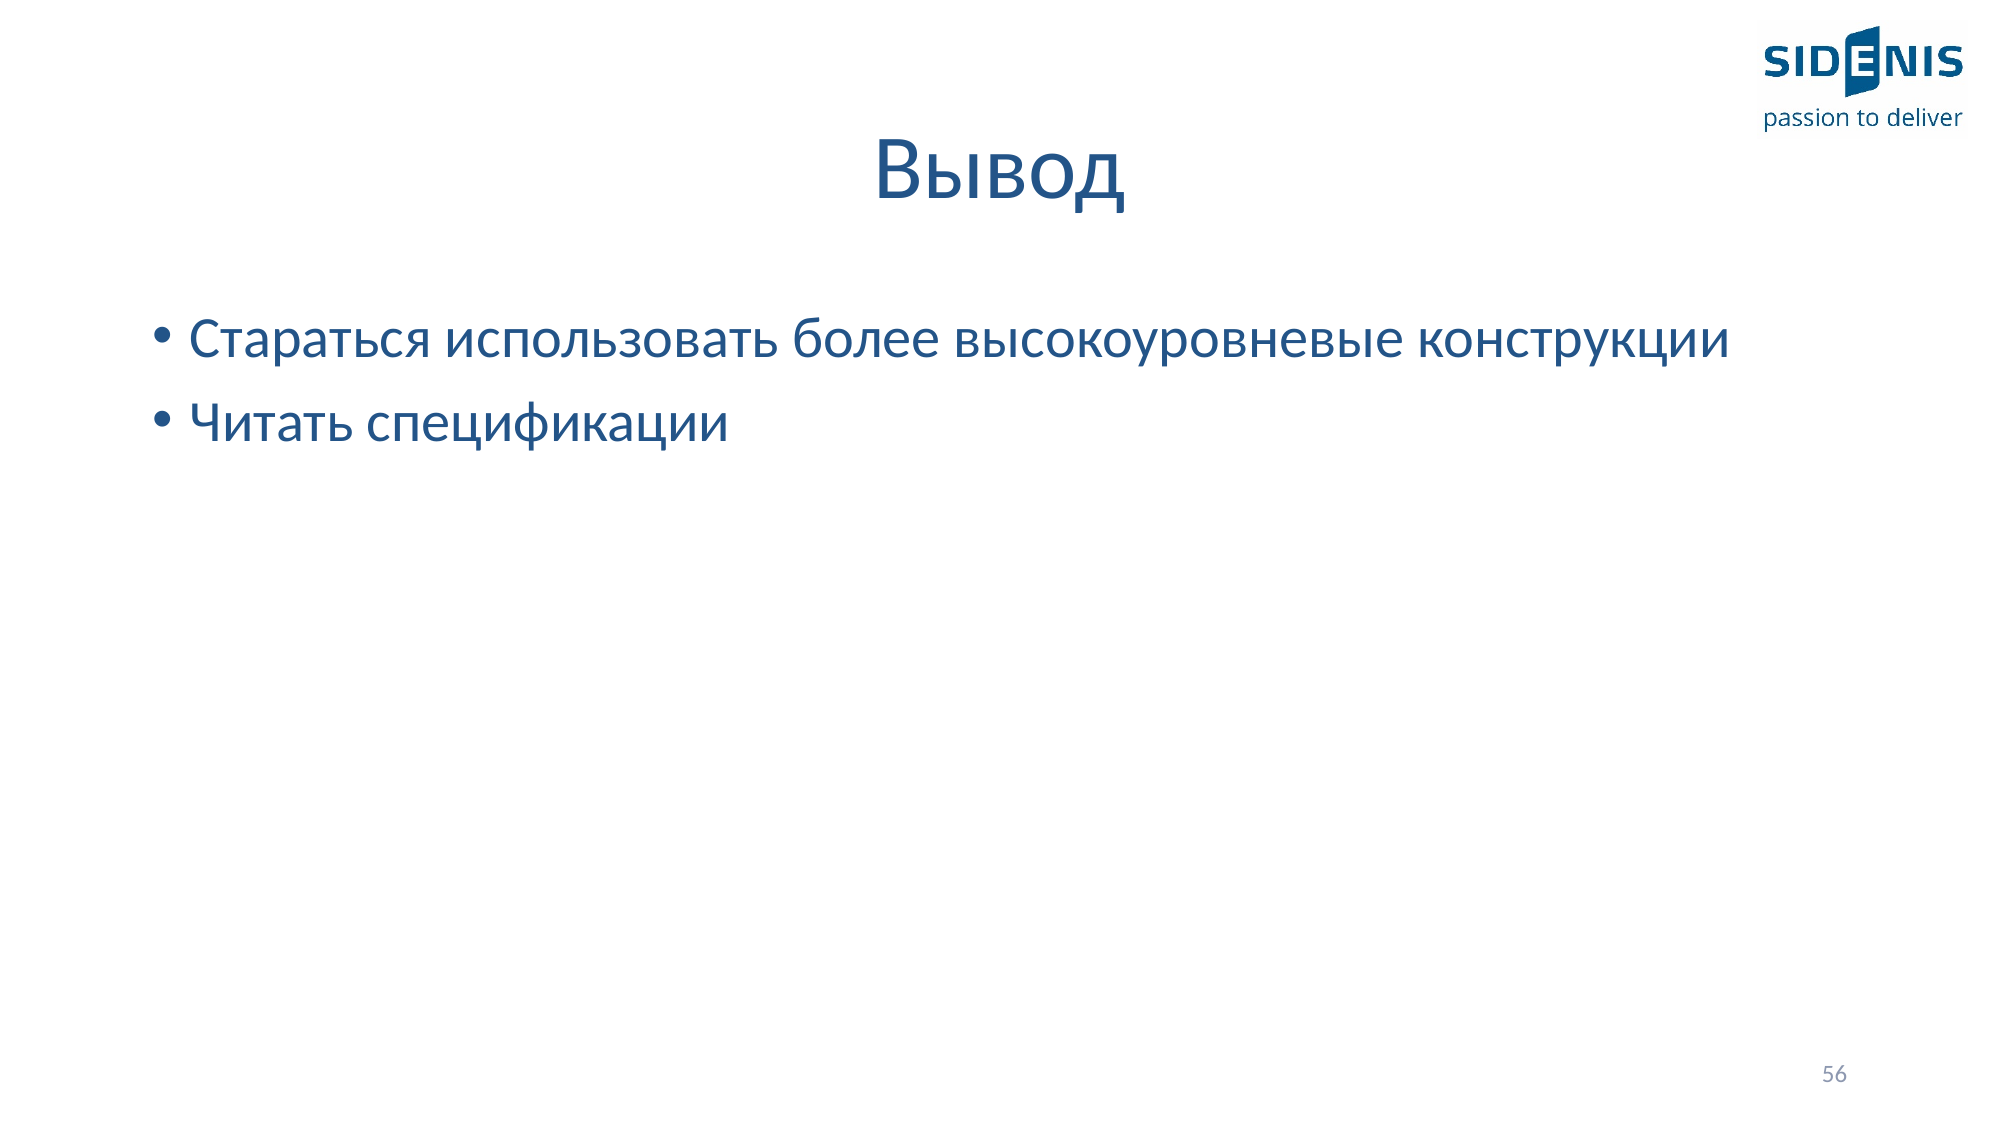

# Вывод
Стараться использовать более высокоуровневые конструкции
Читать спецификации
56